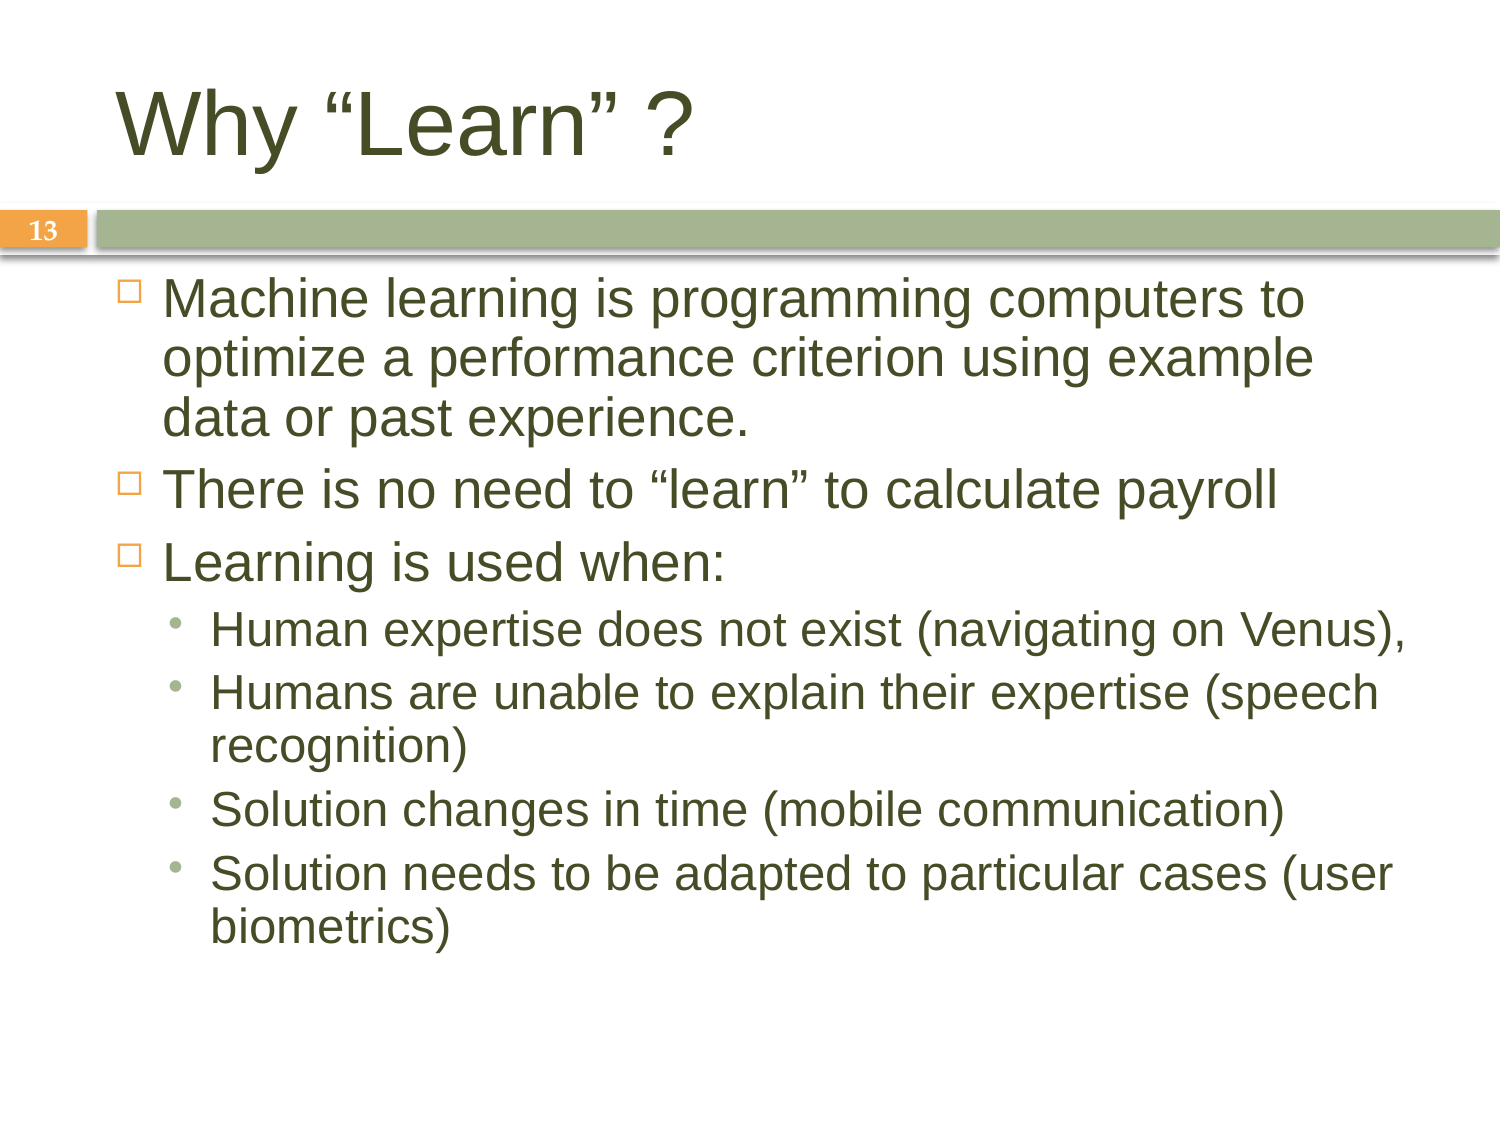

# Why “Learn” ?
13
Machine learning is programming computers to optimize a performance criterion using example data or past experience.
There is no need to “learn” to calculate payroll
Learning is used when:
Human expertise does not exist (navigating on Venus),
Humans are unable to explain their expertise (speech recognition)
Solution changes in time (mobile communication)
Solution needs to be adapted to particular cases (user biometrics)